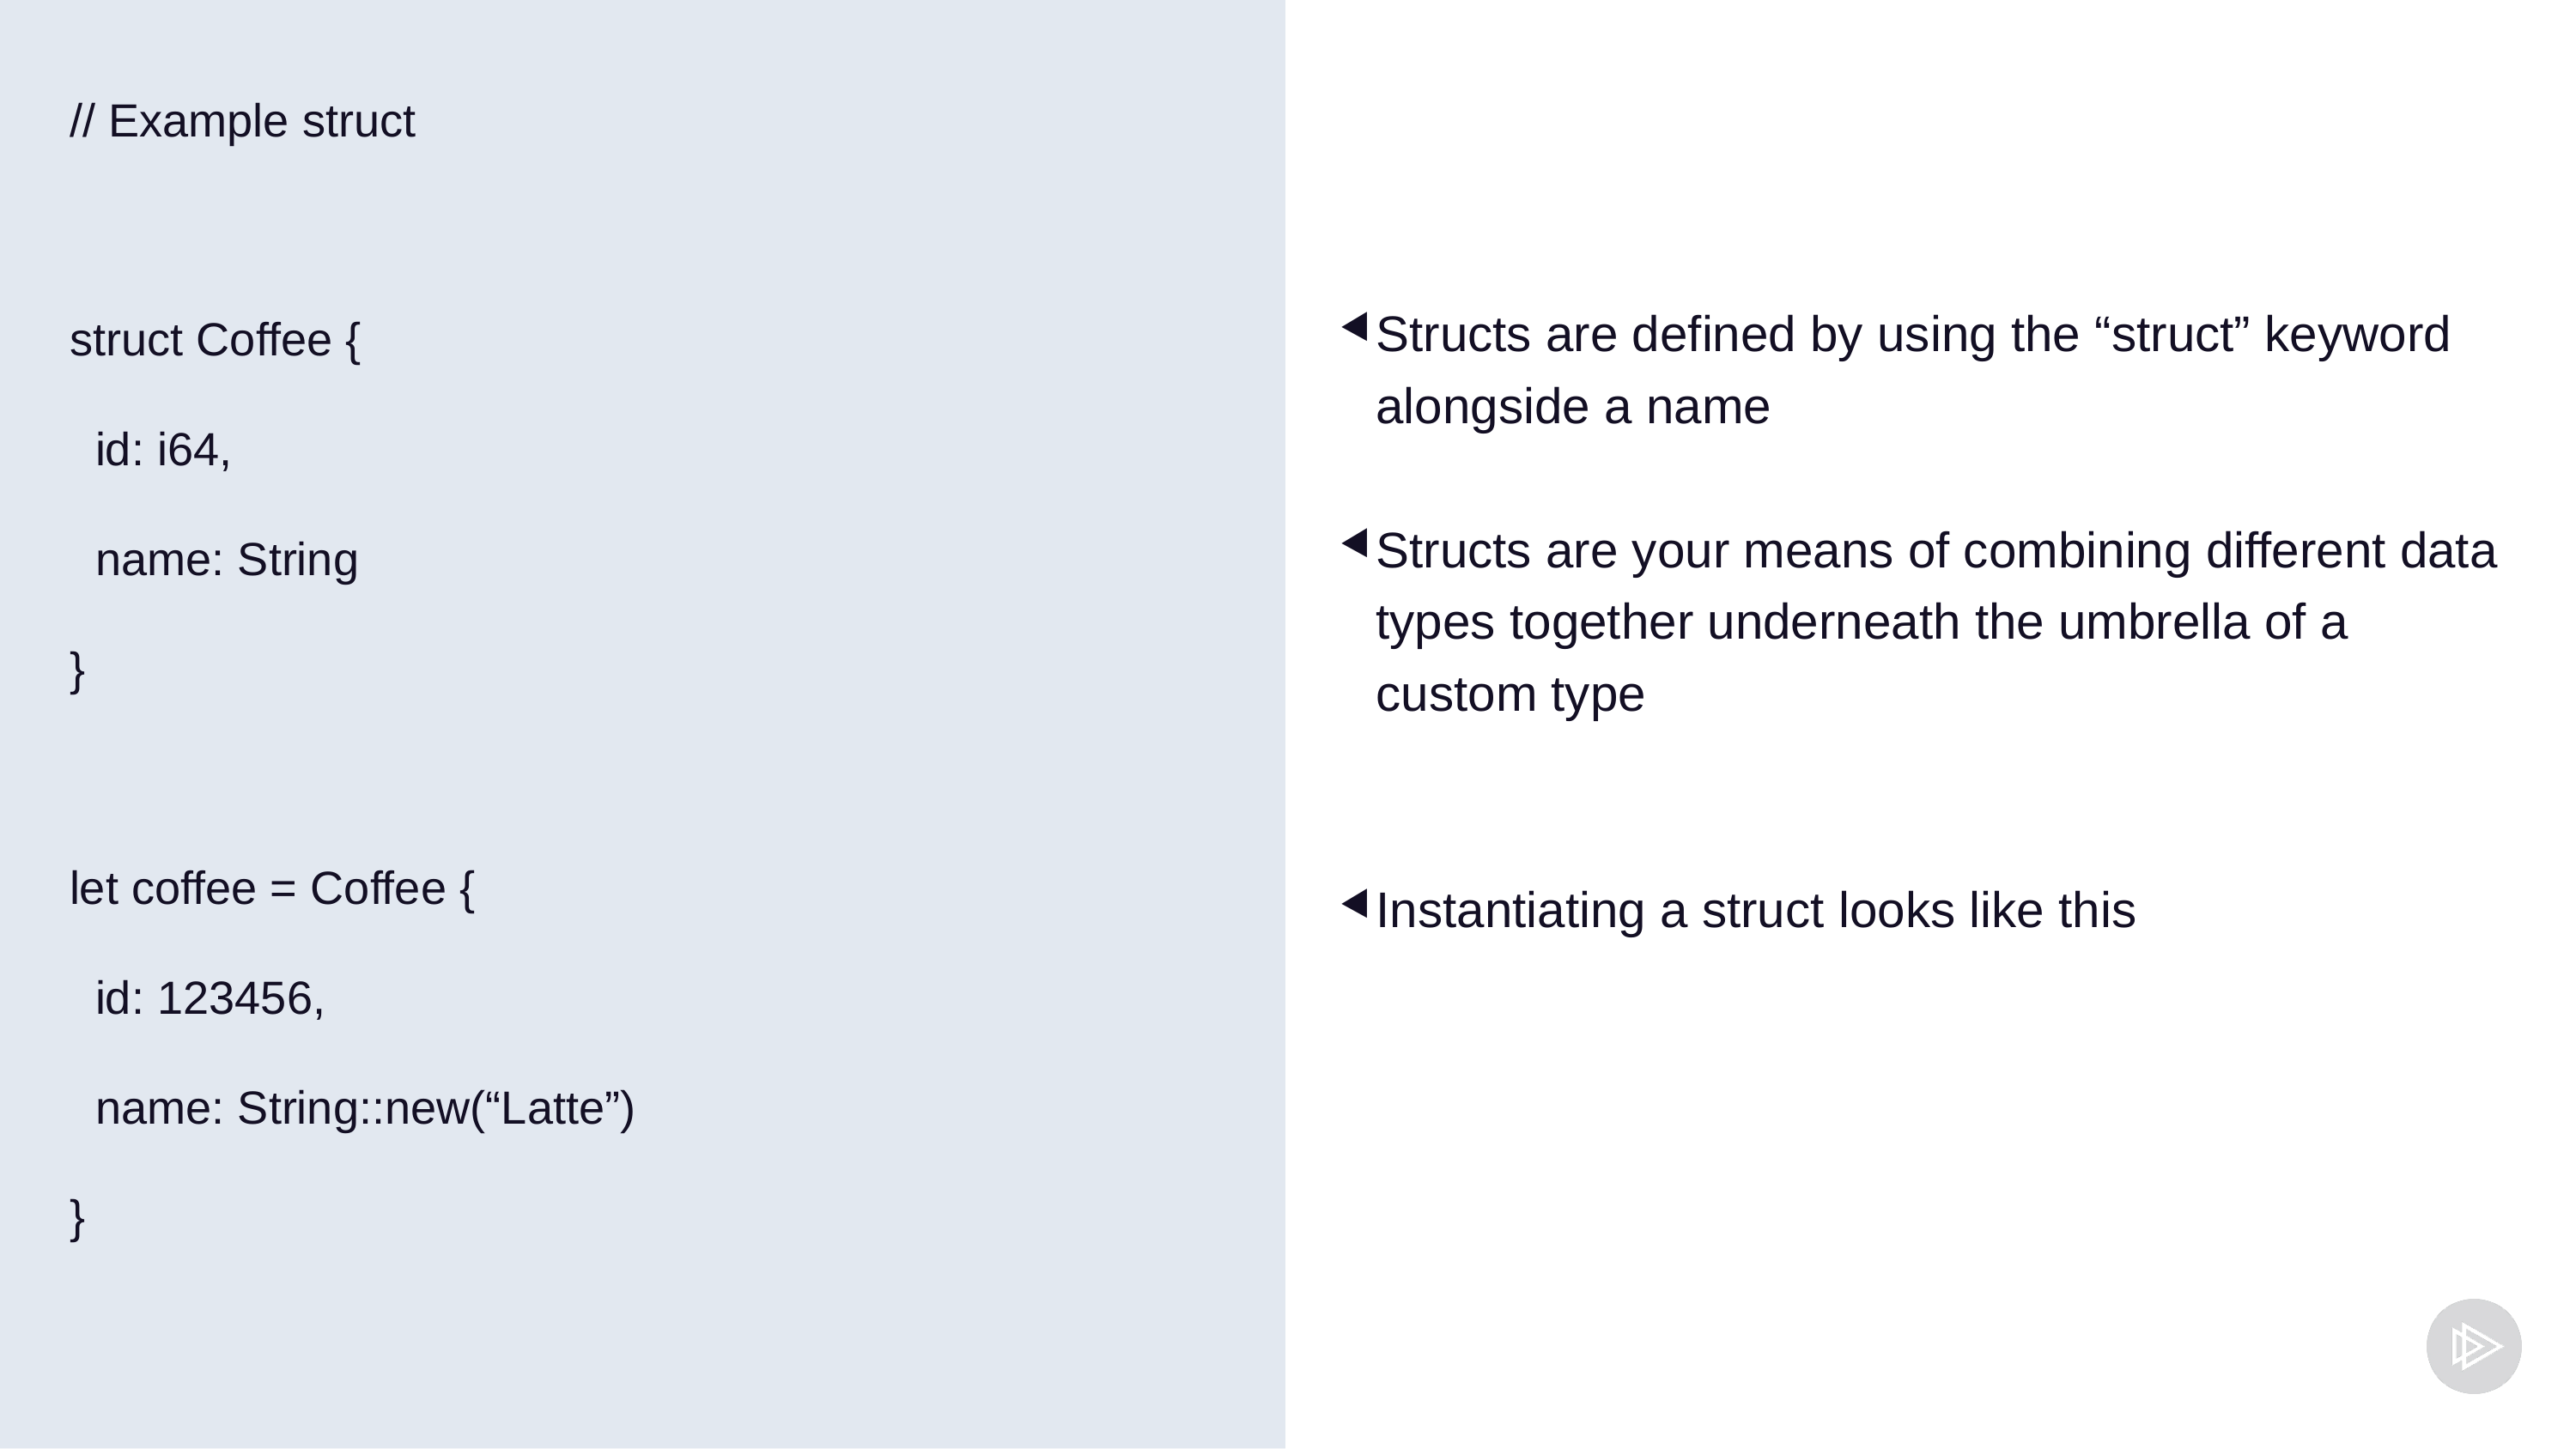

// Example struct

struct Coffee {
  id: i64,
  name: String
}

let coffee = Coffee {
  id: 123456,
  name: String::new(“Latte”)
}

Structs are defined by using the “struct” keyword alongside a name
Structs are your means of combining different data types together underneath the umbrella of a custom type

Instantiating a struct looks like this